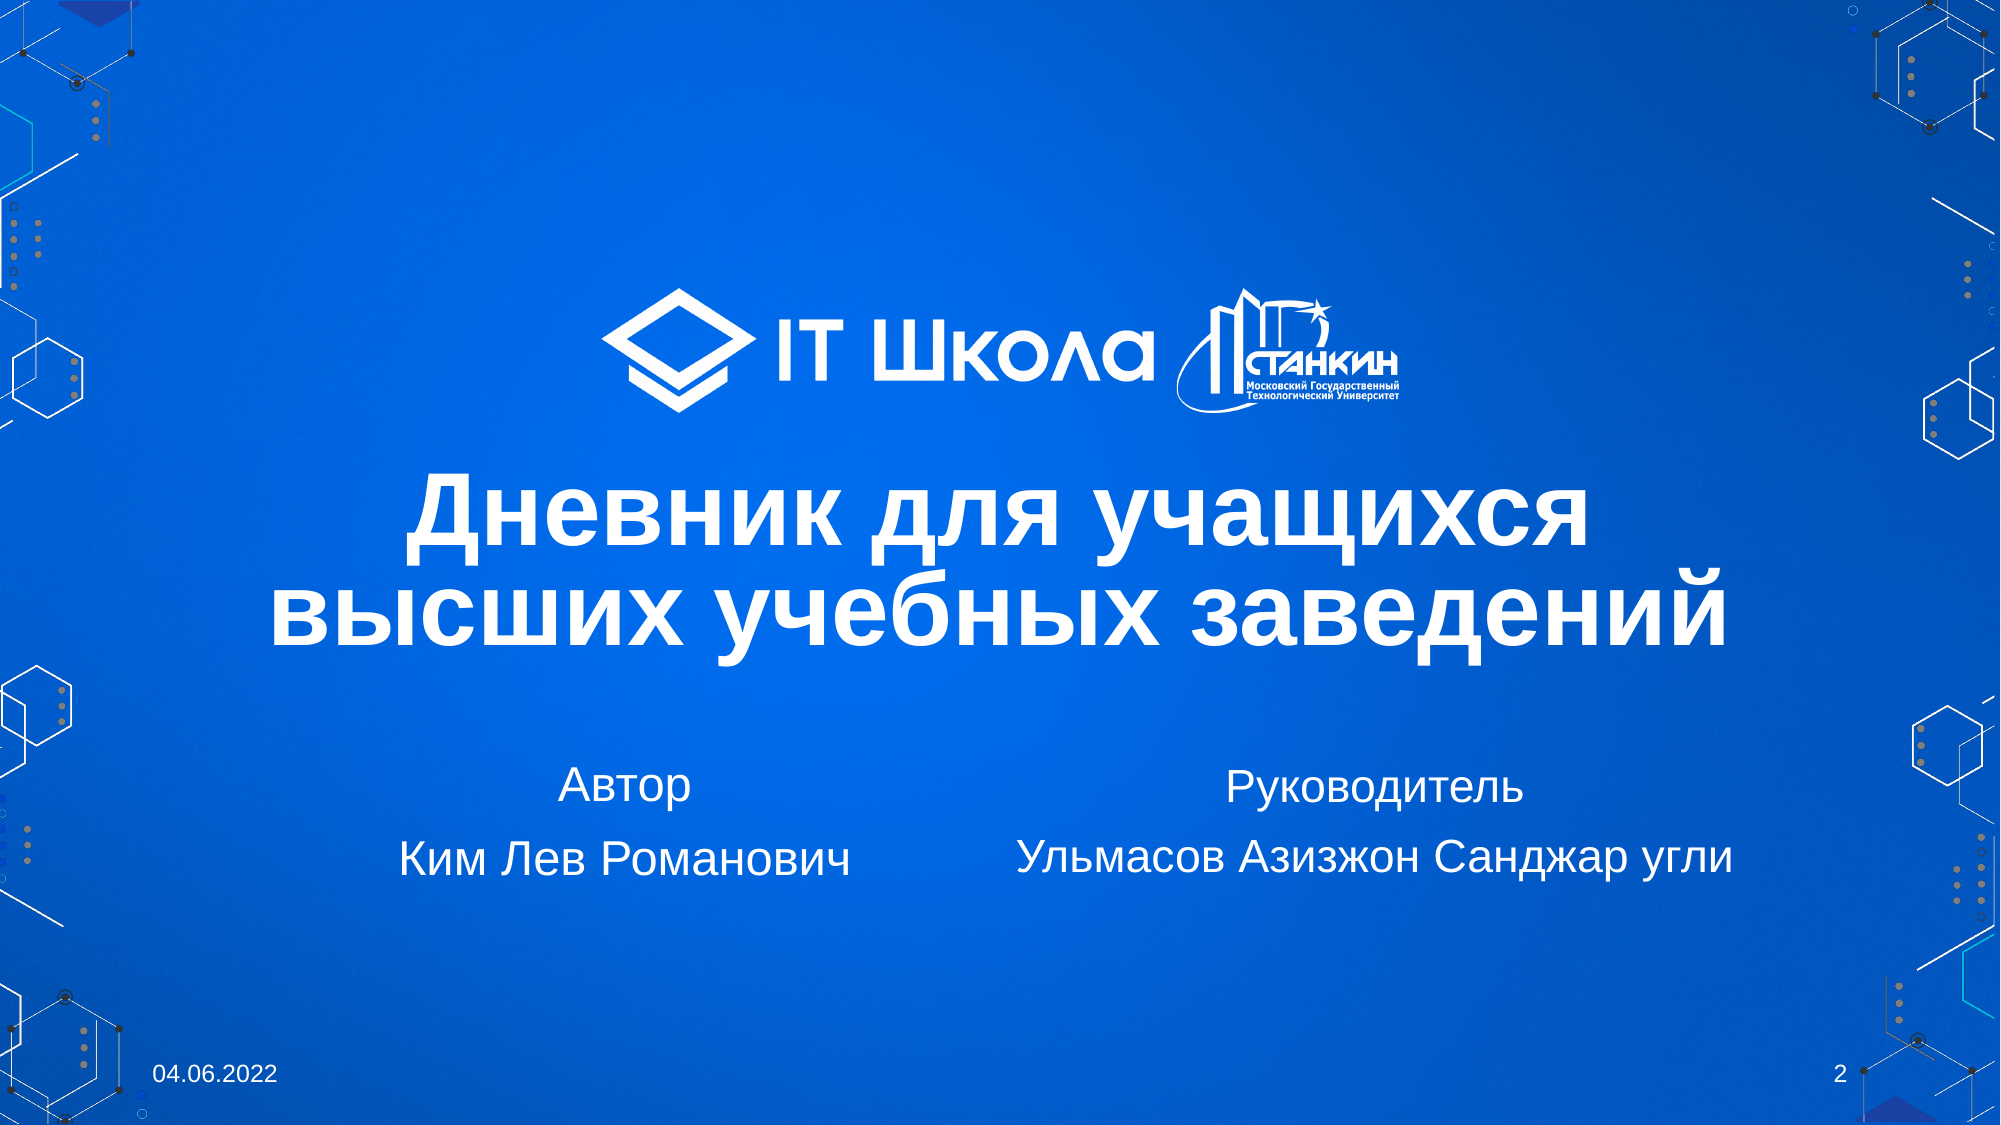

# Дневник для учащихся высших учебных заведений
Автор
Ким Лев Романович
Руководитель
Ульмасов Азизжон Санджар угли
04.06.2022
2